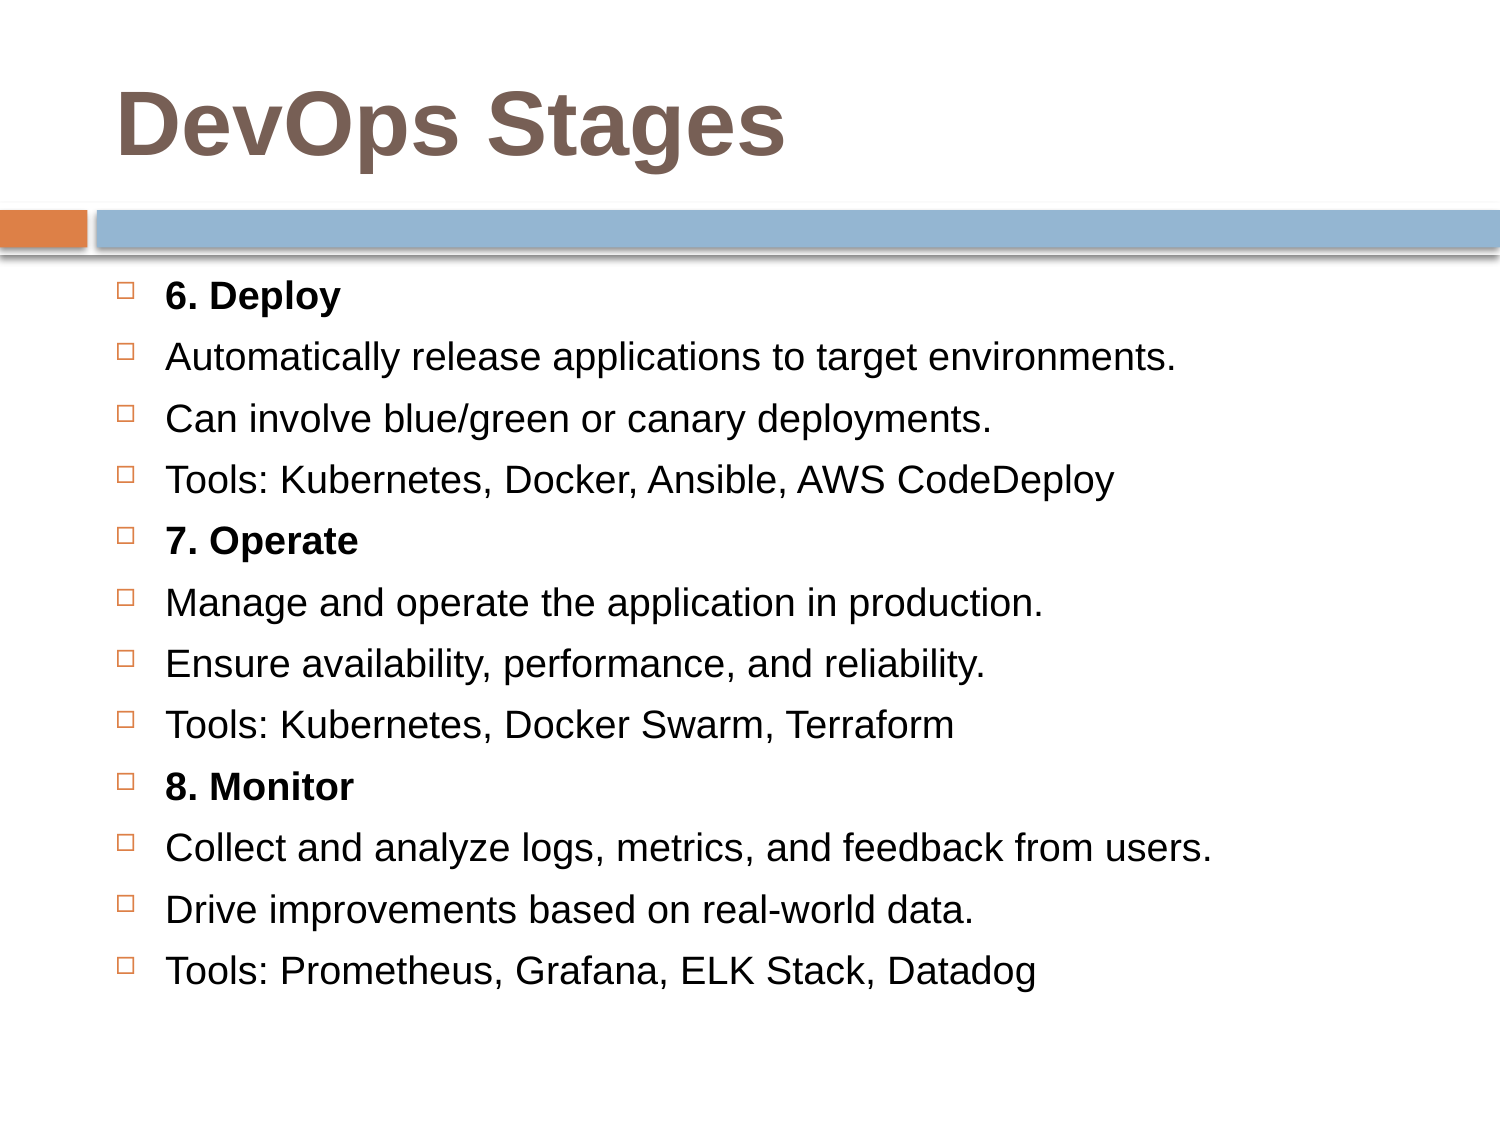

# DevOps Stages
6. Deploy
Automatically release applications to target environments.
Can involve blue/green or canary deployments.
Tools: Kubernetes, Docker, Ansible, AWS CodeDeploy
7. Operate
Manage and operate the application in production.
Ensure availability, performance, and reliability.
Tools: Kubernetes, Docker Swarm, Terraform
8. Monitor
Collect and analyze logs, metrics, and feedback from users.
Drive improvements based on real-world data.
Tools: Prometheus, Grafana, ELK Stack, Datadog